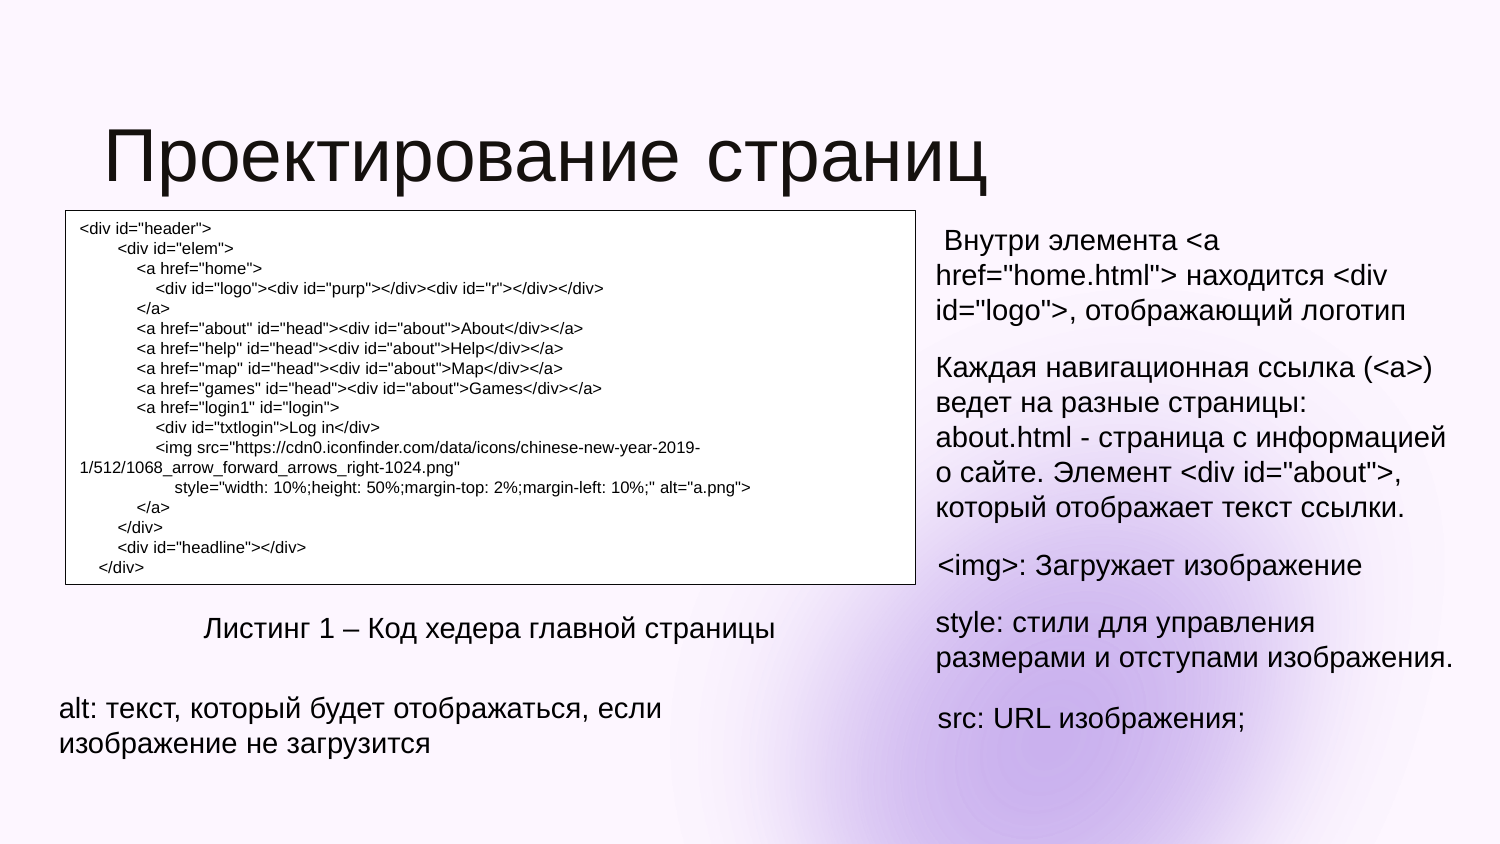

Проектирование страниц
<div id="header">
        <div id="elem">
            <a href="home">
                <div id="logo"><div id="purp"></div><div id="r"></div></div>
            </a>
            <a href="about" id="head"><div id="about">About</div></a>
            <a href="help" id="head"><div id="about">Help</div></a>
            <a href="map" id="head"><div id="about">Map</div></a>
            <a href="games" id="head"><div id="about">Games</div></a>
            <a href="login1" id="login">
                <div id="txtlogin">Log in</div>
                <img src="https://cdn0.iconfinder.com/data/icons/chinese-new-year-2019-1/512/1068_arrow_forward_arrows_right-1024.png"
                    style="width: 10%;height: 50%;margin-top: 2%;margin-left: 10%;" alt="a.png">
            </a>
        </div>
        <div id="headline"></div>
    </div>
 Внутри элемента <a href="home.html"> находится <div id="logo">, отображающий логотип
Каждая навигационная ссылка (<a>) ведет на разные страницы:
about.html - страница с информацией о сайте. Элемент <div id="about">, который отображает текст ссылки.
<img>: Загружает изображение
style: стили для управления размерами и отступами изображения.
Листинг 1 – Код хедера главной страницы
alt: текст, который будет отображаться, если изображение не загрузится
src: URL изображения;